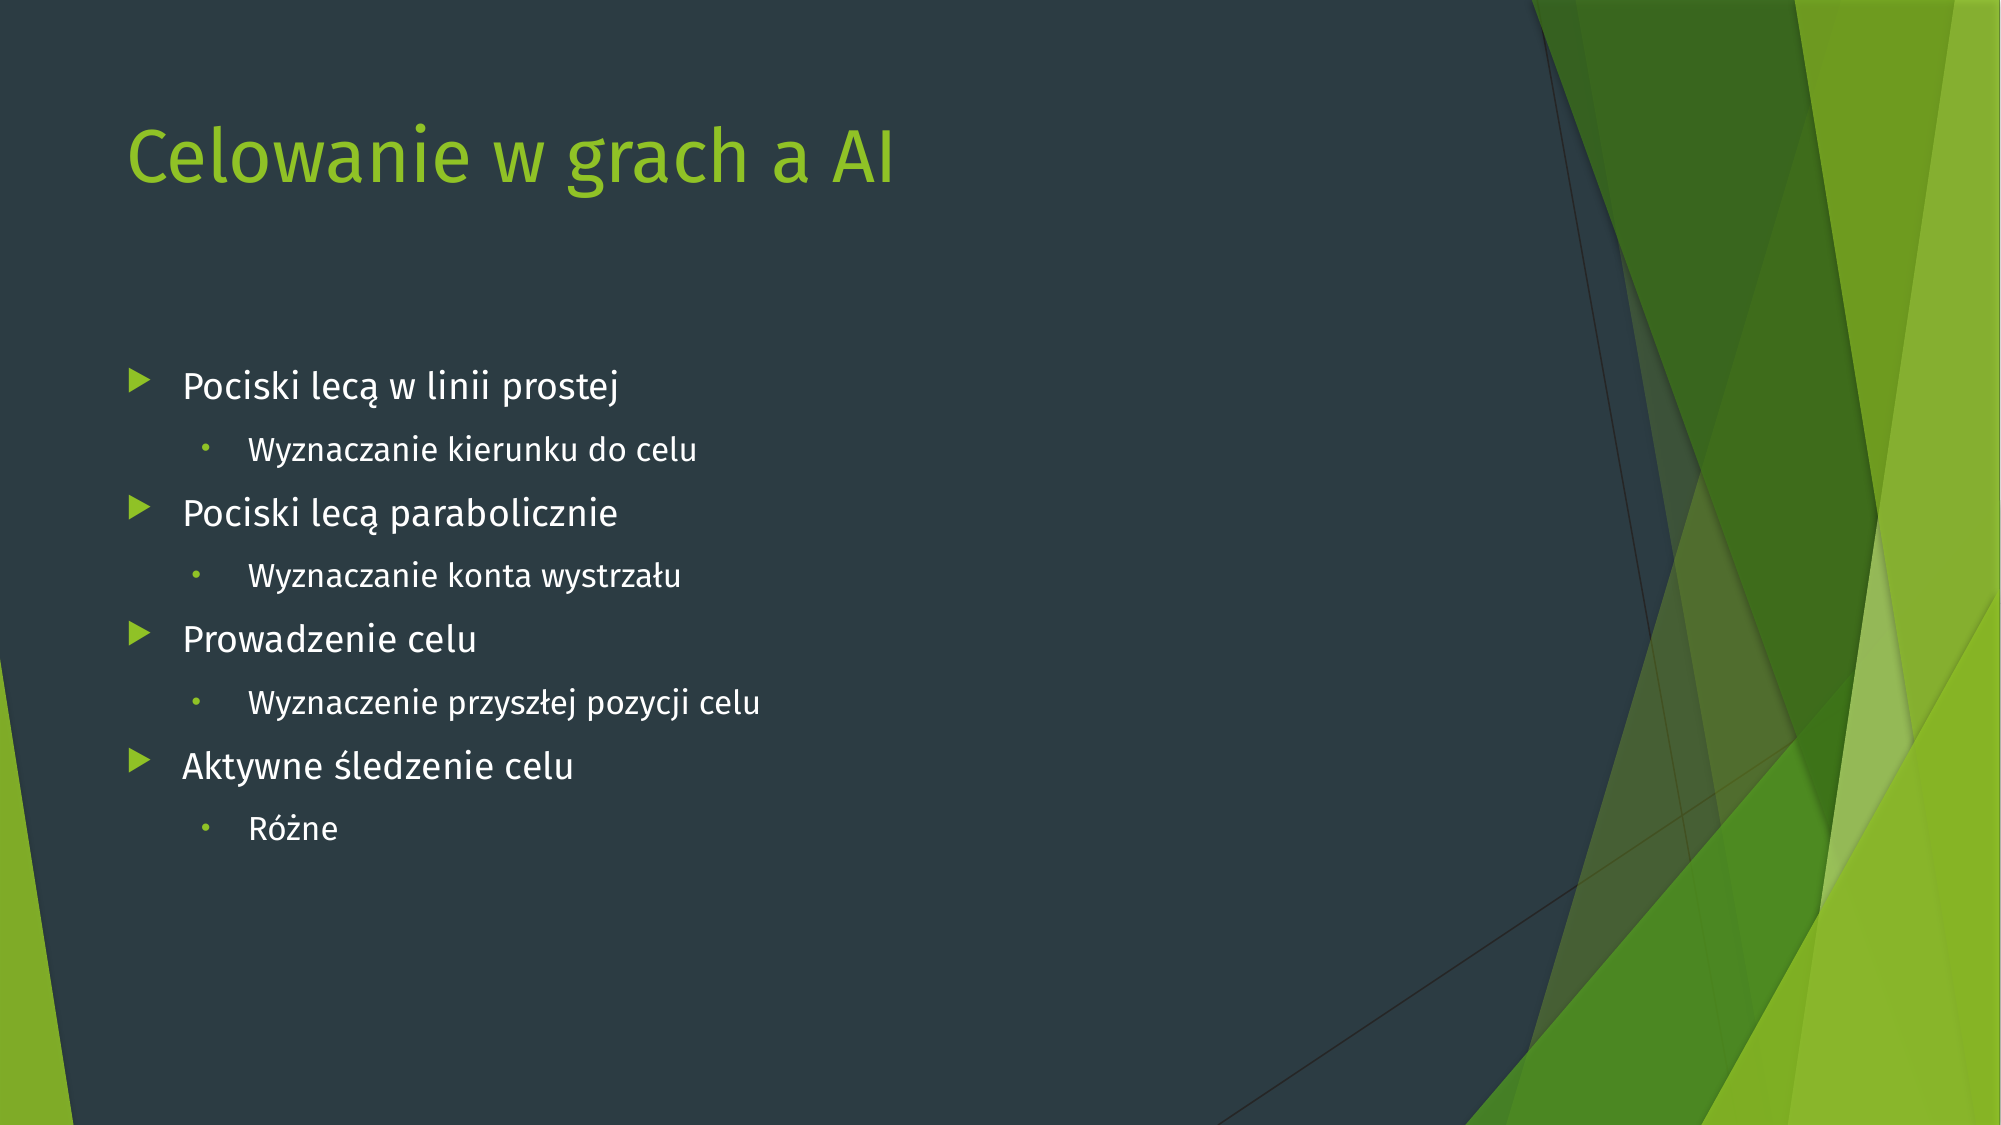

# Celowanie w grach a AI
Pociski lecą w linii prostej
Wyznaczanie kierunku do celu
Pociski lecą parabolicznie
Wyznaczanie konta wystrzału
Prowadzenie celu
Wyznaczenie przyszłej pozycji celu
Aktywne śledzenie celu
Różne